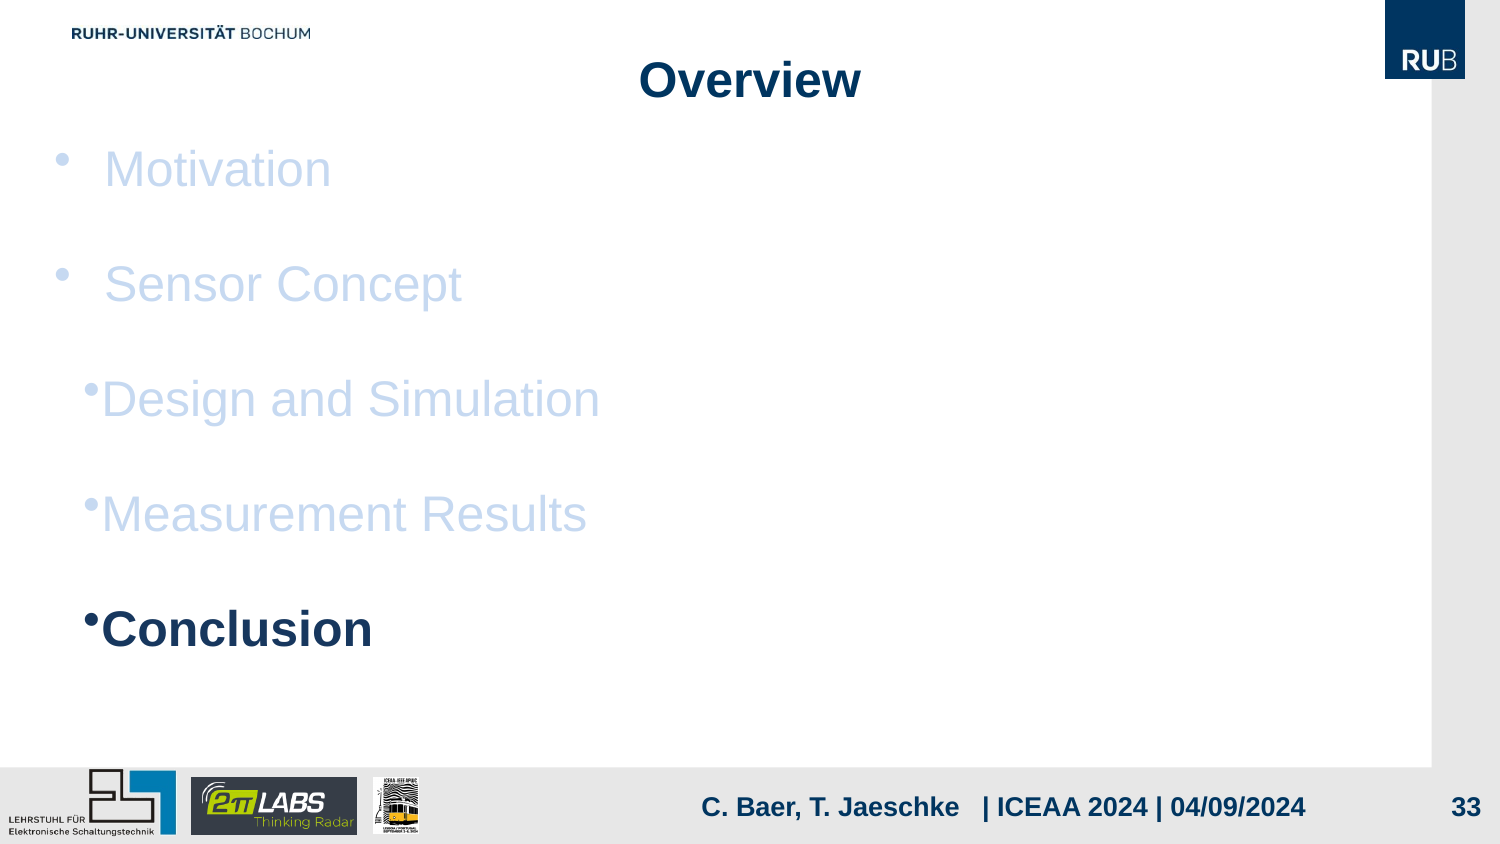

Overview
 Motivation
 Sensor Concept
Design and Simulation
Measurement Results
Conclusion